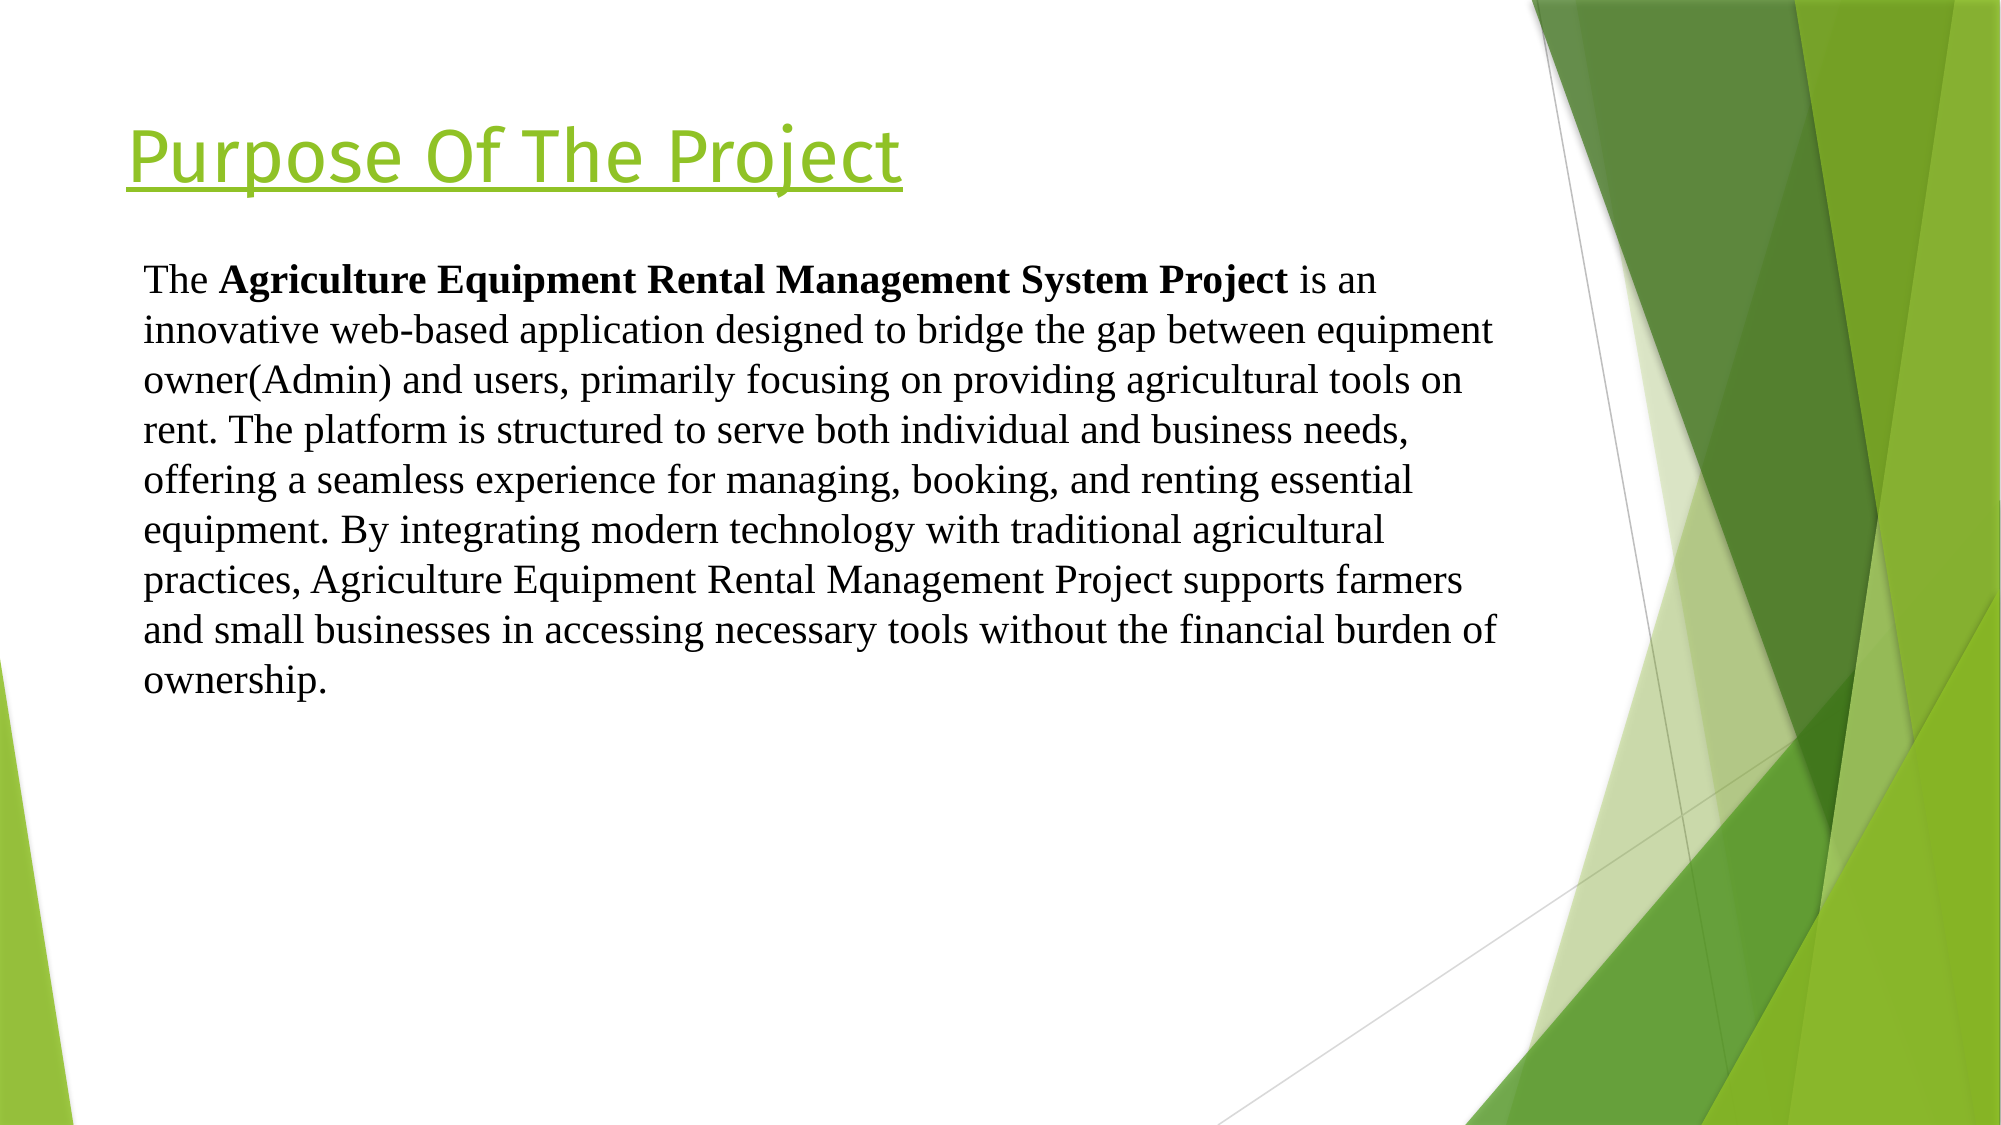

# Purpose Of The Project
The Agriculture Equipment Rental Management System Project is an innovative web-based application designed to bridge the gap between equipment owner(Admin) and users, primarily focusing on providing agricultural tools on rent. The platform is structured to serve both individual and business needs, offering a seamless experience for managing, booking, and renting essential equipment. By integrating modern technology with traditional agricultural practices, Agriculture Equipment Rental Management Project supports farmers and small businesses in accessing necessary tools without the financial burden of ownership.